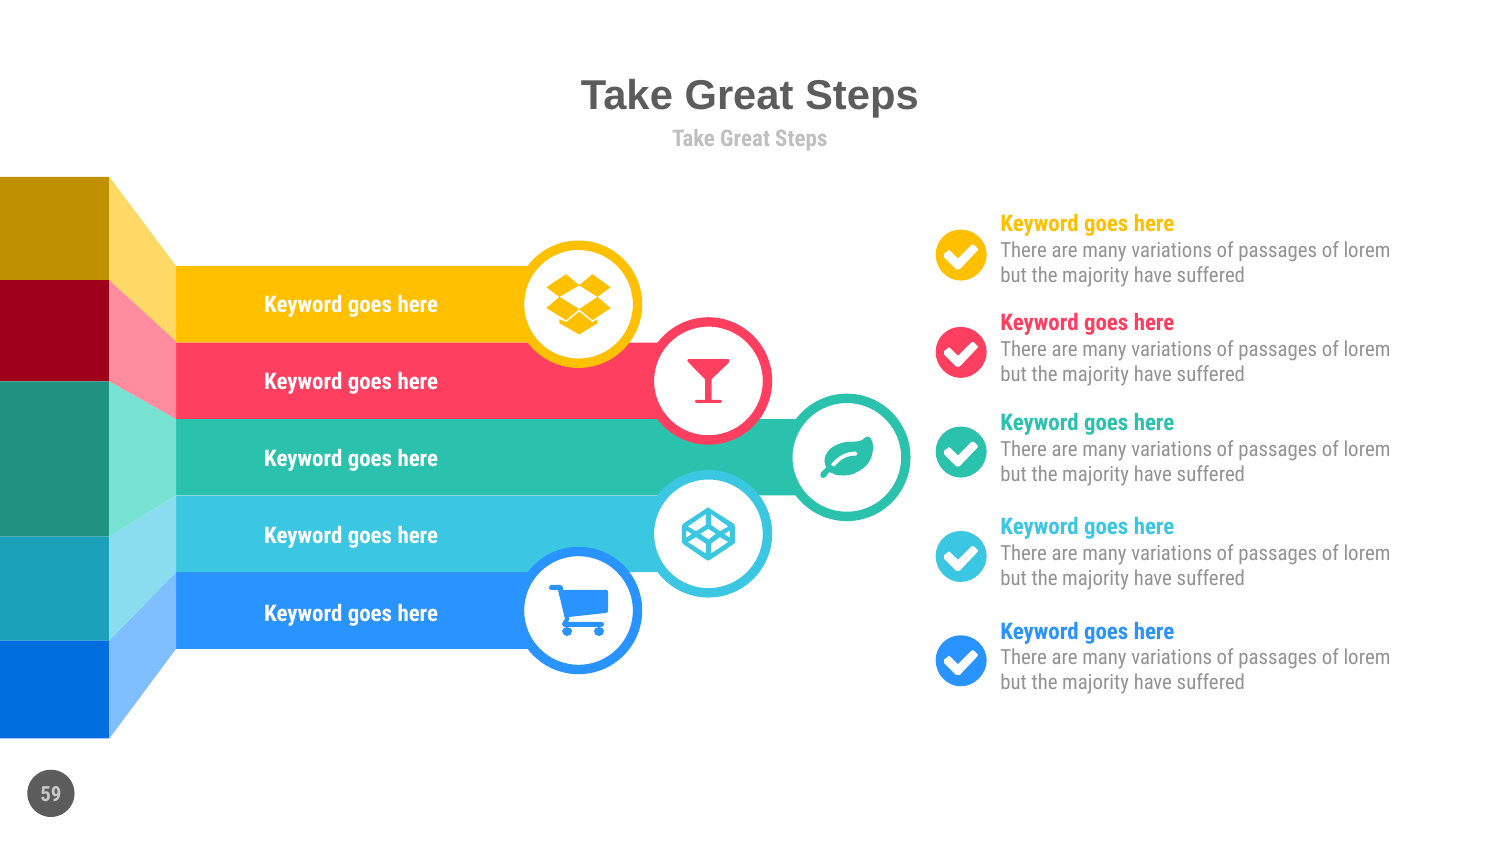

# Take Great Steps
Take Great Steps

Keyword goes here
There are many variations of passages of lorem but the majority have suffered

Keyword goes here
Keyword goes here
There are many variations of passages of lorem but the majority have suffered

Keyword goes here

Keyword goes here
There are many variations of passages of lorem but the majority have suffered

Keyword goes here

Keyword goes here
There are many variations of passages of lorem but the majority have suffered
Keyword goes here

Keyword goes here
Keyword goes here
There are many variations of passages of lorem but the majority have suffered

59